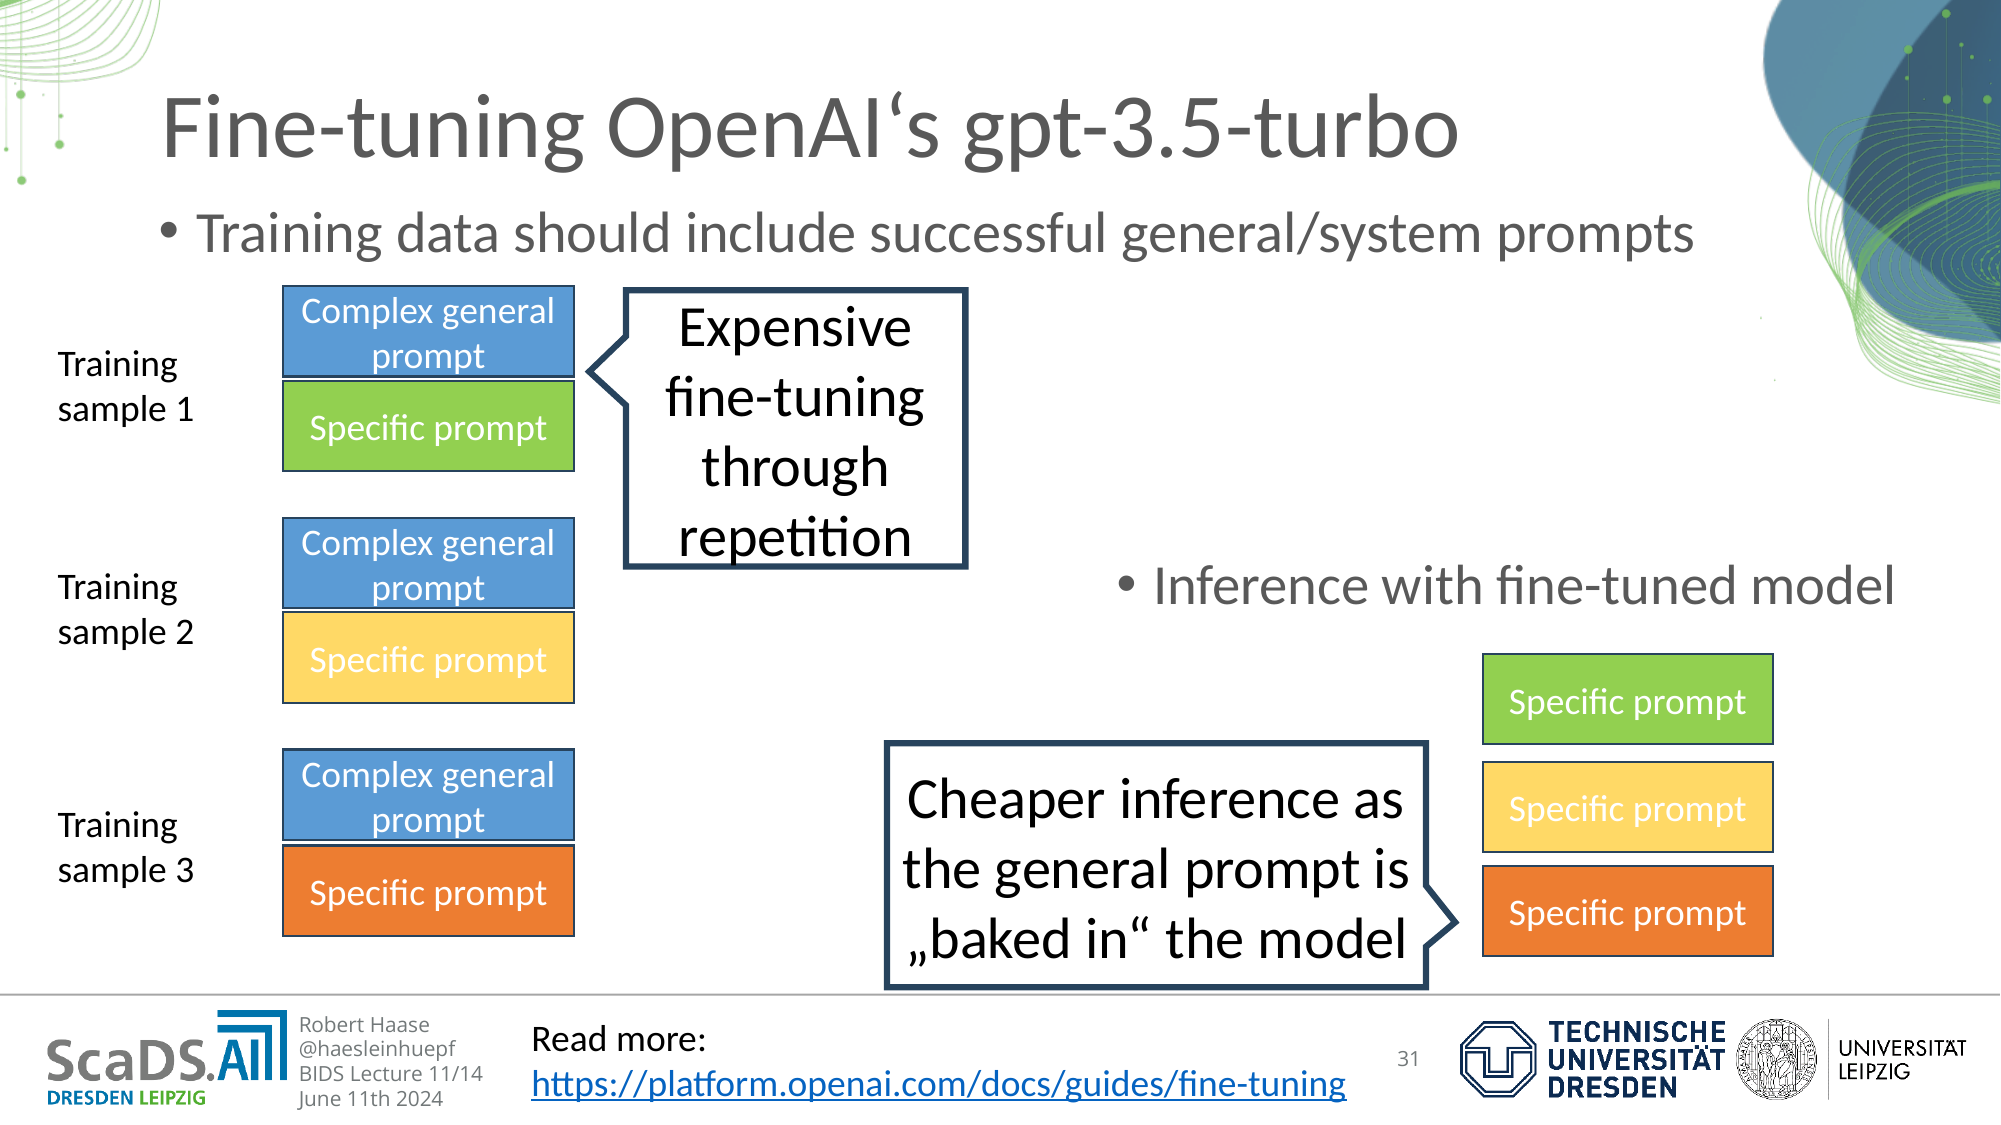

# Fine-tuning OpenAI‘s gpt-3.5-turbo
Training data should include successful general/system prompts
Complex general prompt
Expensive fine-tuning through repetition
Training sample 1
Specific prompt
Complex general prompt
Inference with fine-tuned model
Training sample 2
Specific prompt
Specific prompt
Cheaper inference as the general prompt is „baked in“ the model
Complex general prompt
Specific prompt
Training sample 3
Specific prompt
Specific prompt
Read more: https://platform.openai.com/docs/guides/fine-tuning